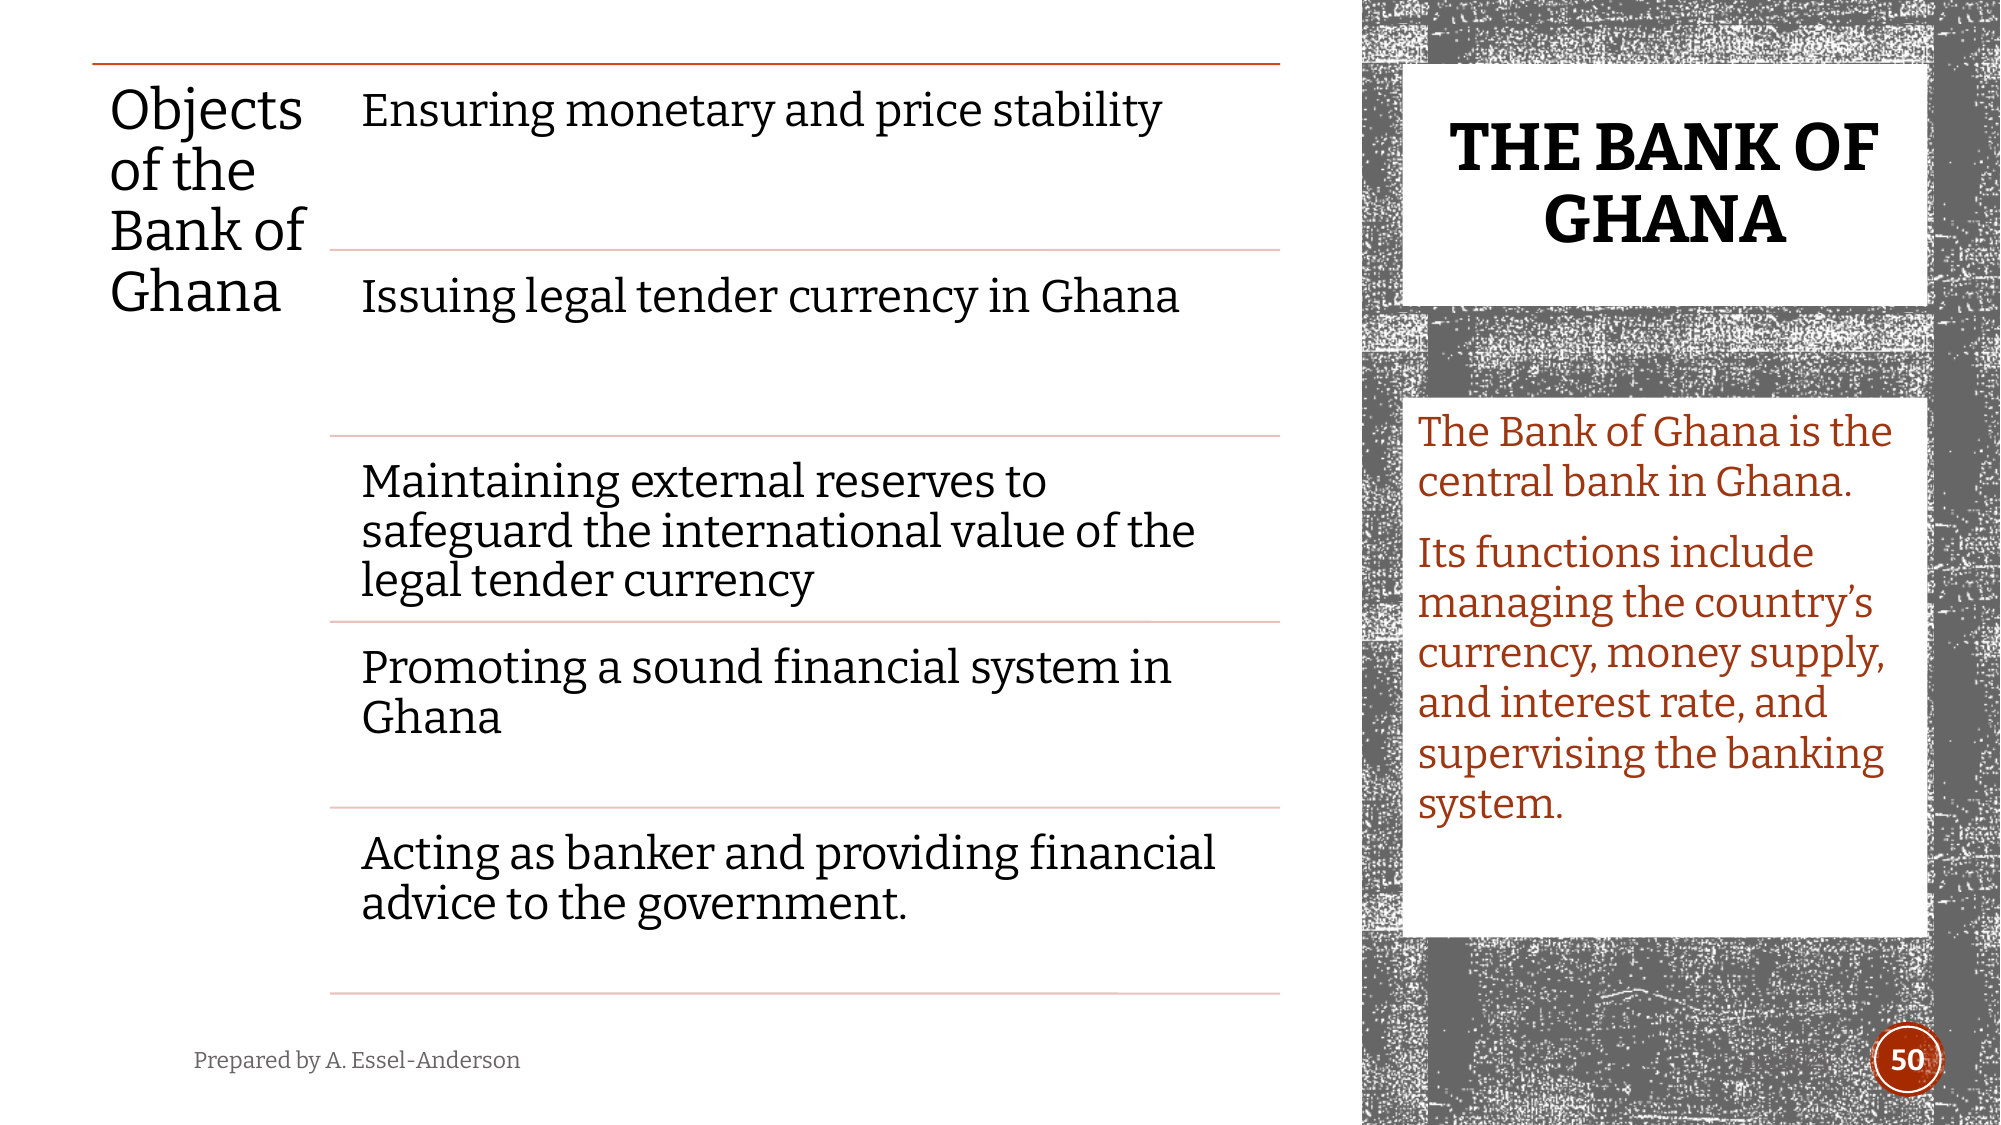

Objects of the Bank of Ghana
Ensuring monetary and price stability
Issuing legal tender currency in Ghana
Maintaining external reserves to safeguard the international value of the legal tender currency
Promoting a sound financial system in Ghana
Acting as banker and providing financial advice to the government.
# The Bank of Ghana
The Bank of Ghana is the central bank in Ghana.
Its functions include managing the country’s currency, money supply, and interest rate, and supervising the banking system.
Prepared by A. Essel-Anderson
Jan 2021
50